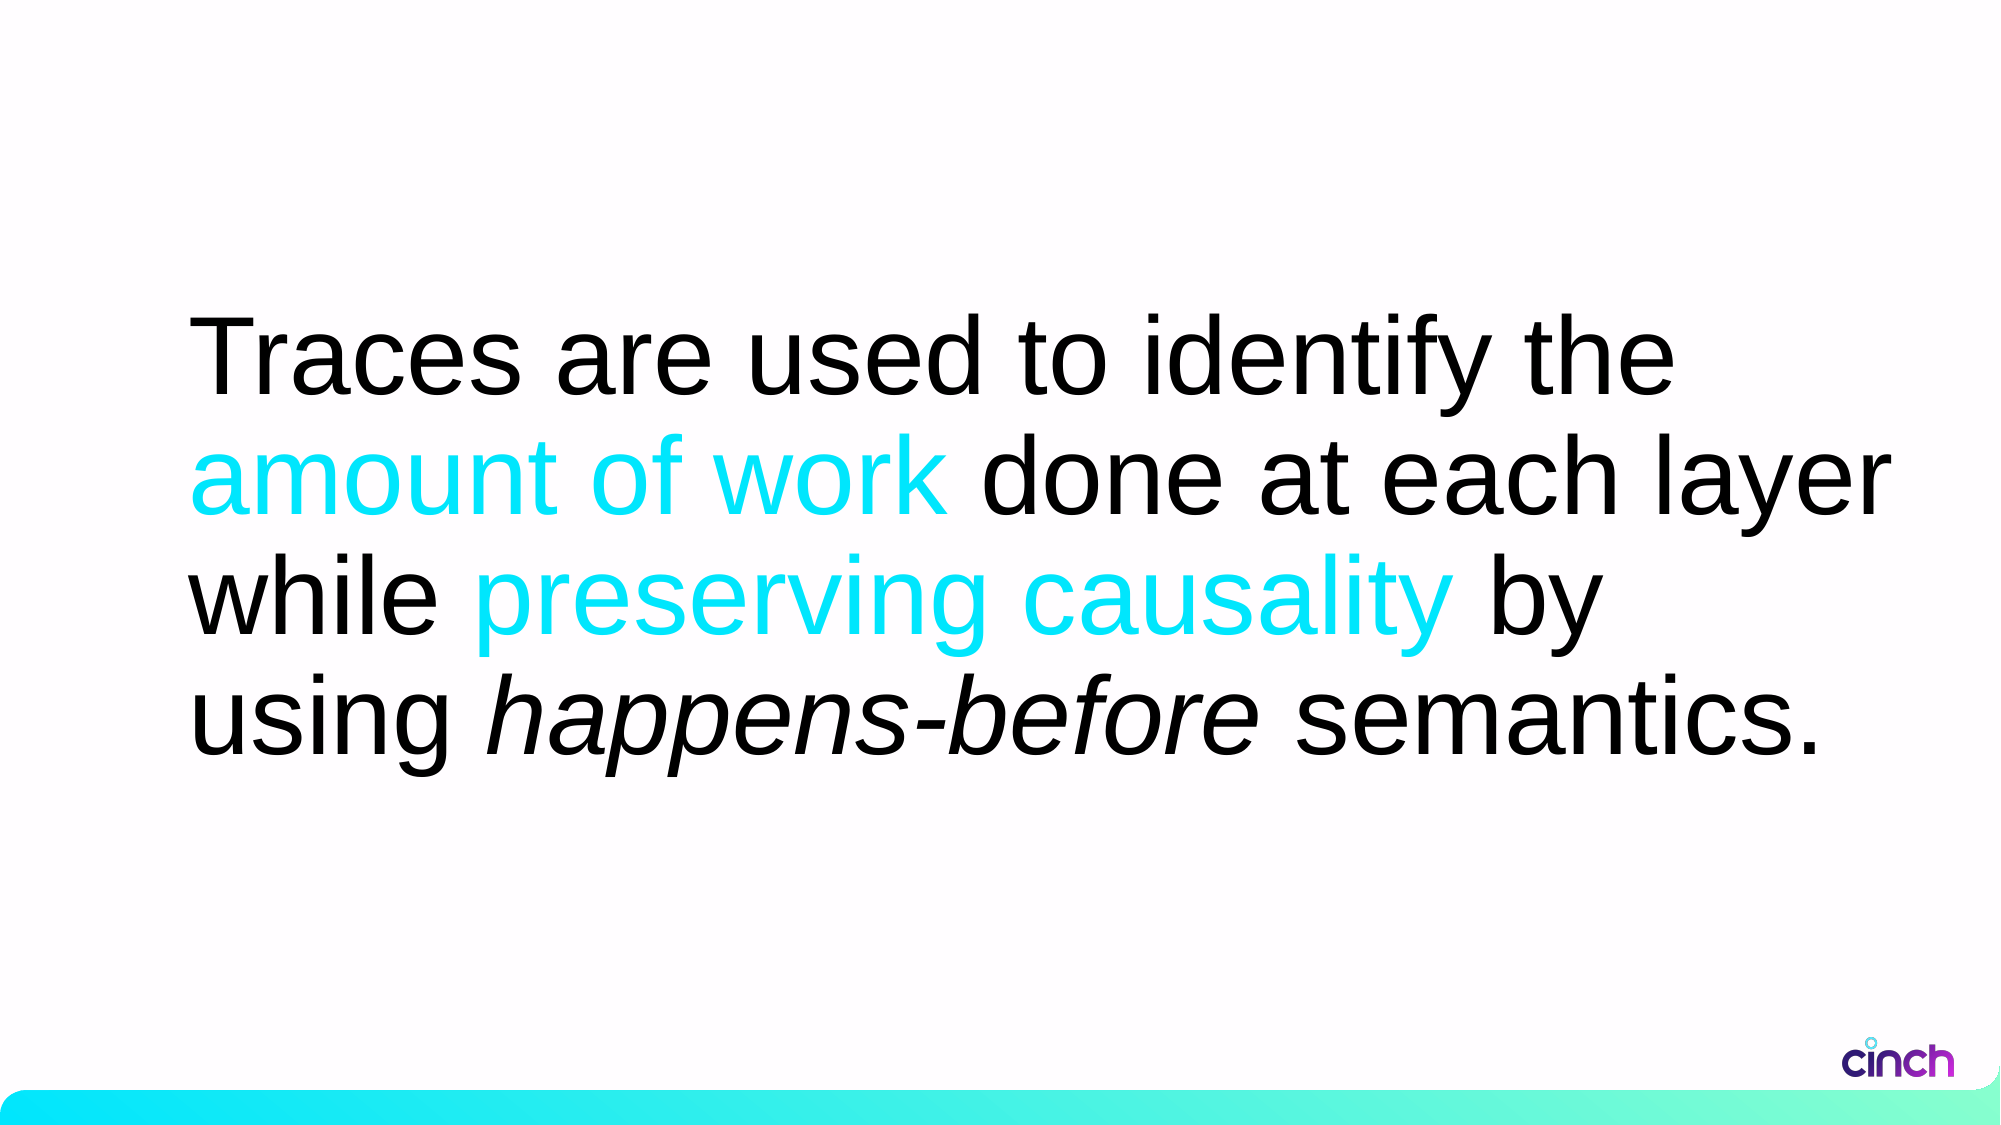

# Traces are used to identify the amount of work done at each layer while preserving causality by using happens-before semantics.